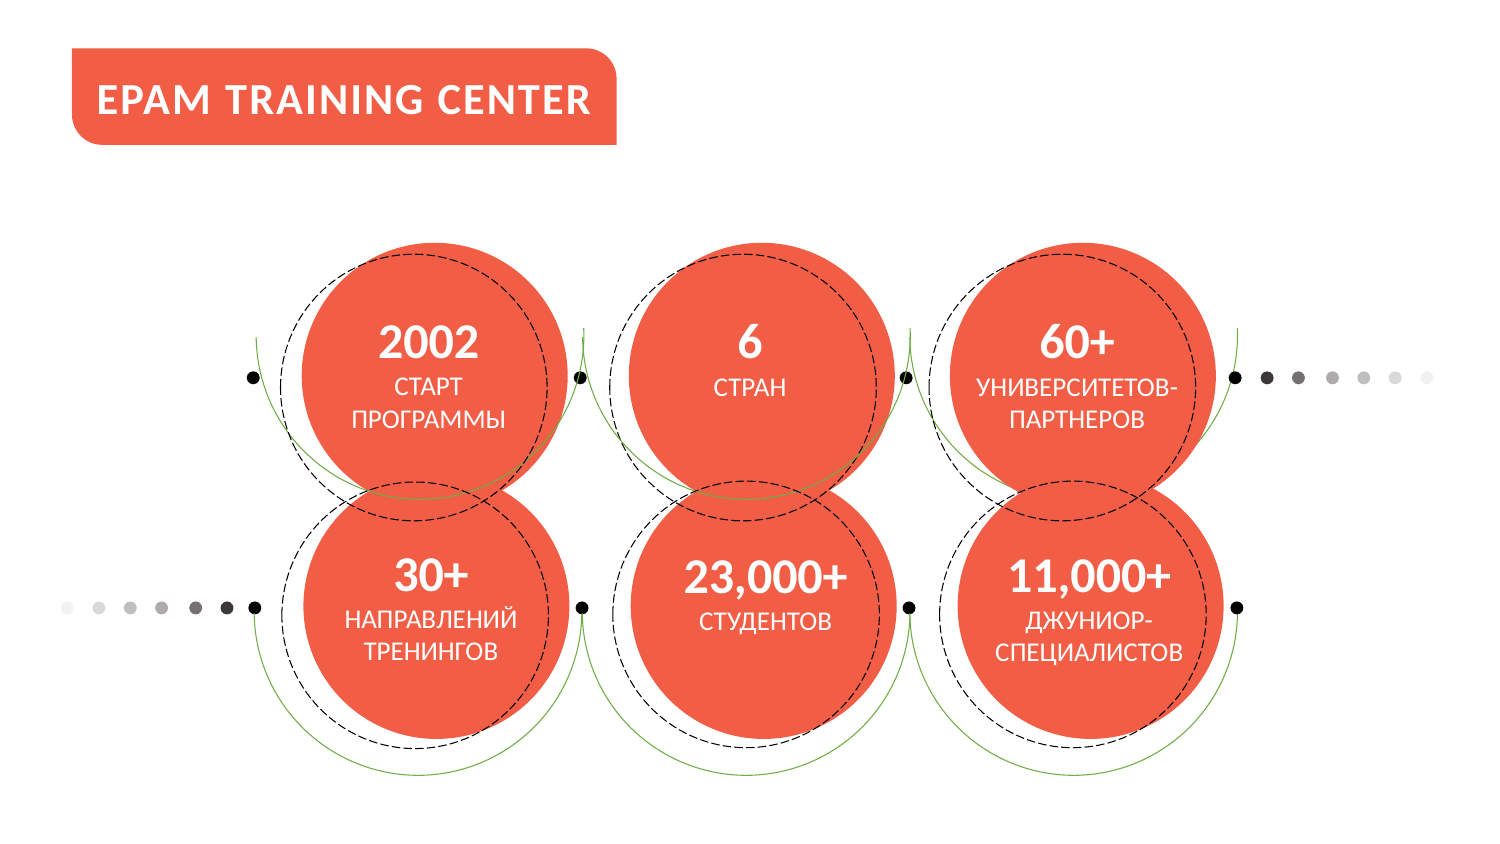

EPAM TRAINING CENTER

60+
УНИВЕРСИТЕТОВ-
ПАРТНЕРОВ
6
СТРАН
2002
СТАРТ
ПРОГРАММЫ

23,000+
СТУДЕНТОВ
30+
НАПРАВЛЕНИЙ ТРЕНИНГОВ

11,000+
ДЖУНИОР-
СПЕЦИАЛИСТОВ